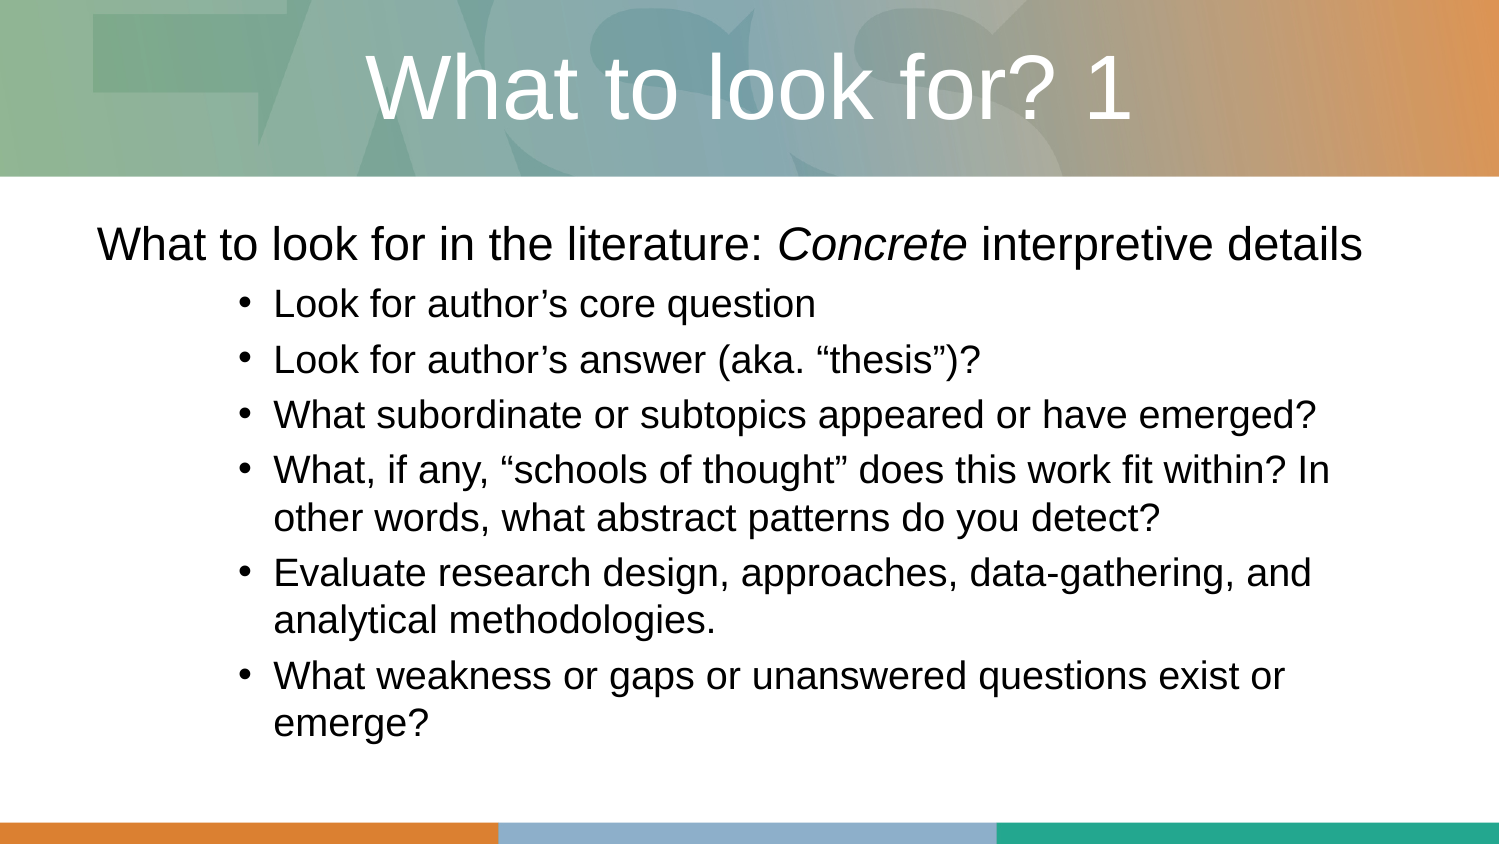

# What to look for? 1
What to look for in the literature: Concrete interpretive details
Look for author’s core question
Look for author’s answer (aka. “thesis”)?
What subordinate or subtopics appeared or have emerged?
What, if any, “schools of thought” does this work fit within? In other words, what abstract patterns do you detect?
Evaluate research design, approaches, data-gathering, and analytical methodologies.
What weakness or gaps or unanswered questions exist or emerge?